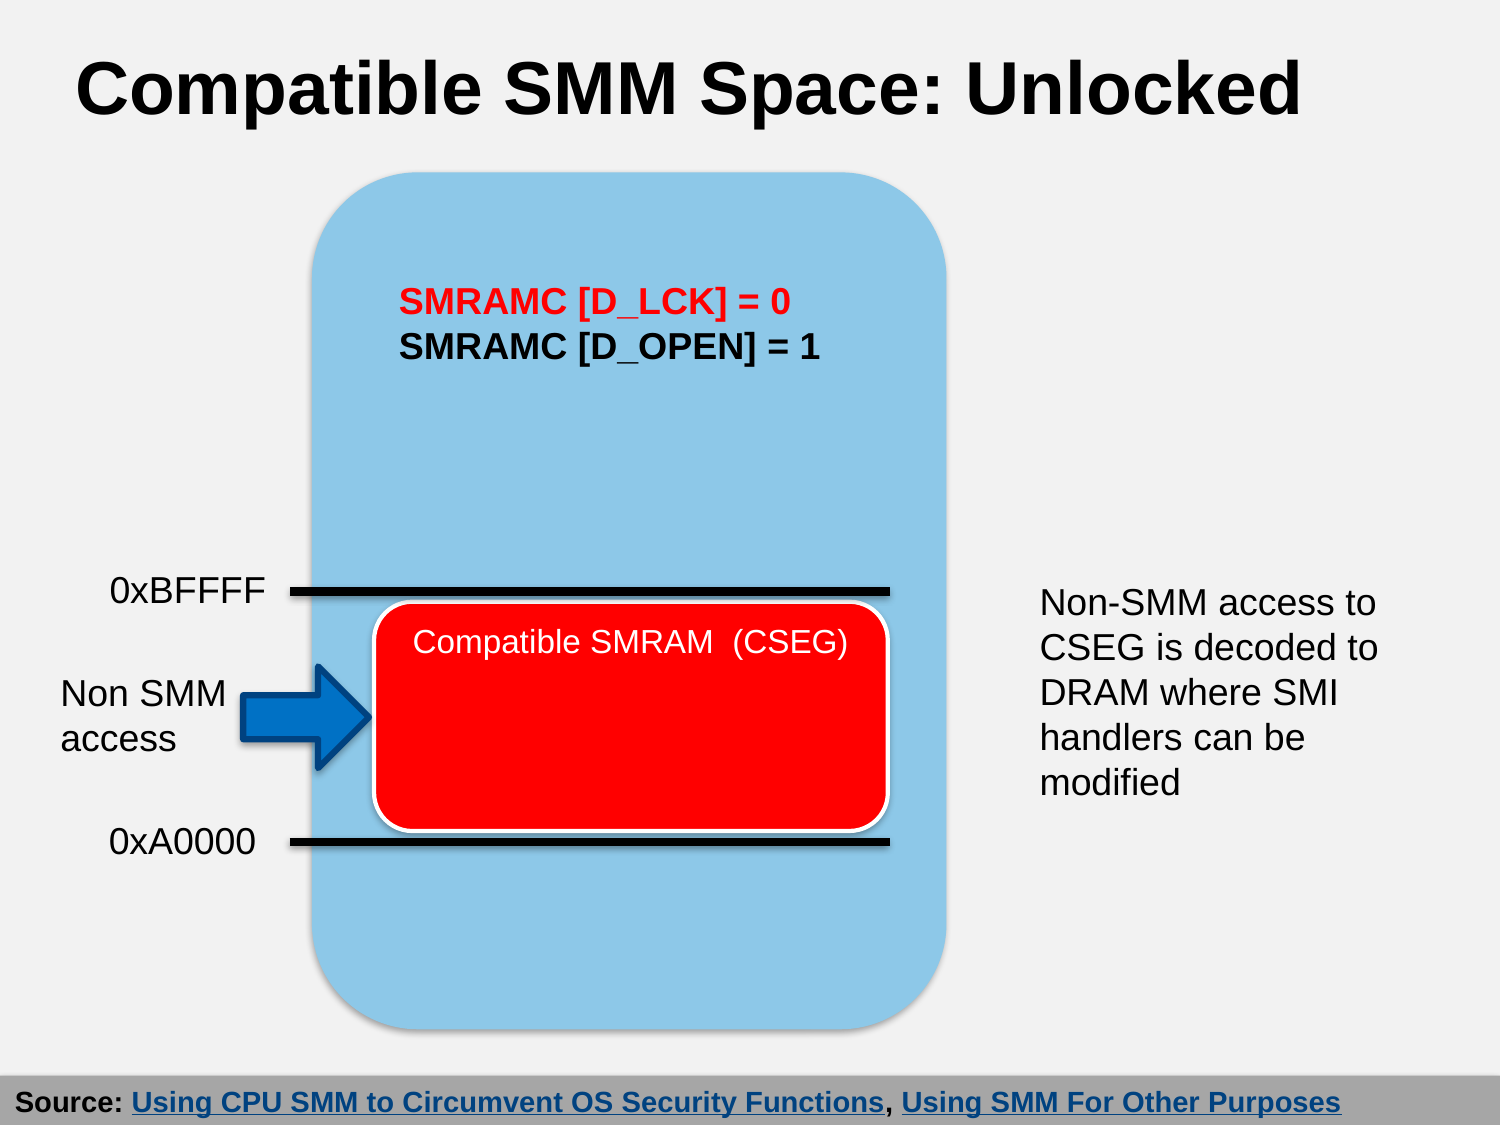

# Compatible SMM Space: Unlocked

SMRAMC [D_LCK] = 0
SMRAMC [D_OPEN] = 1
0xBFFFF
Non-SMM access to CSEG is decoded to DRAM where SMI handlers can be modified
Compatible SMRAM  (CSEG)
Non SMM access

0xA0000
Source: Using CPU SMM to Circumvent OS Security Functions, Using SMM For Other Purposes